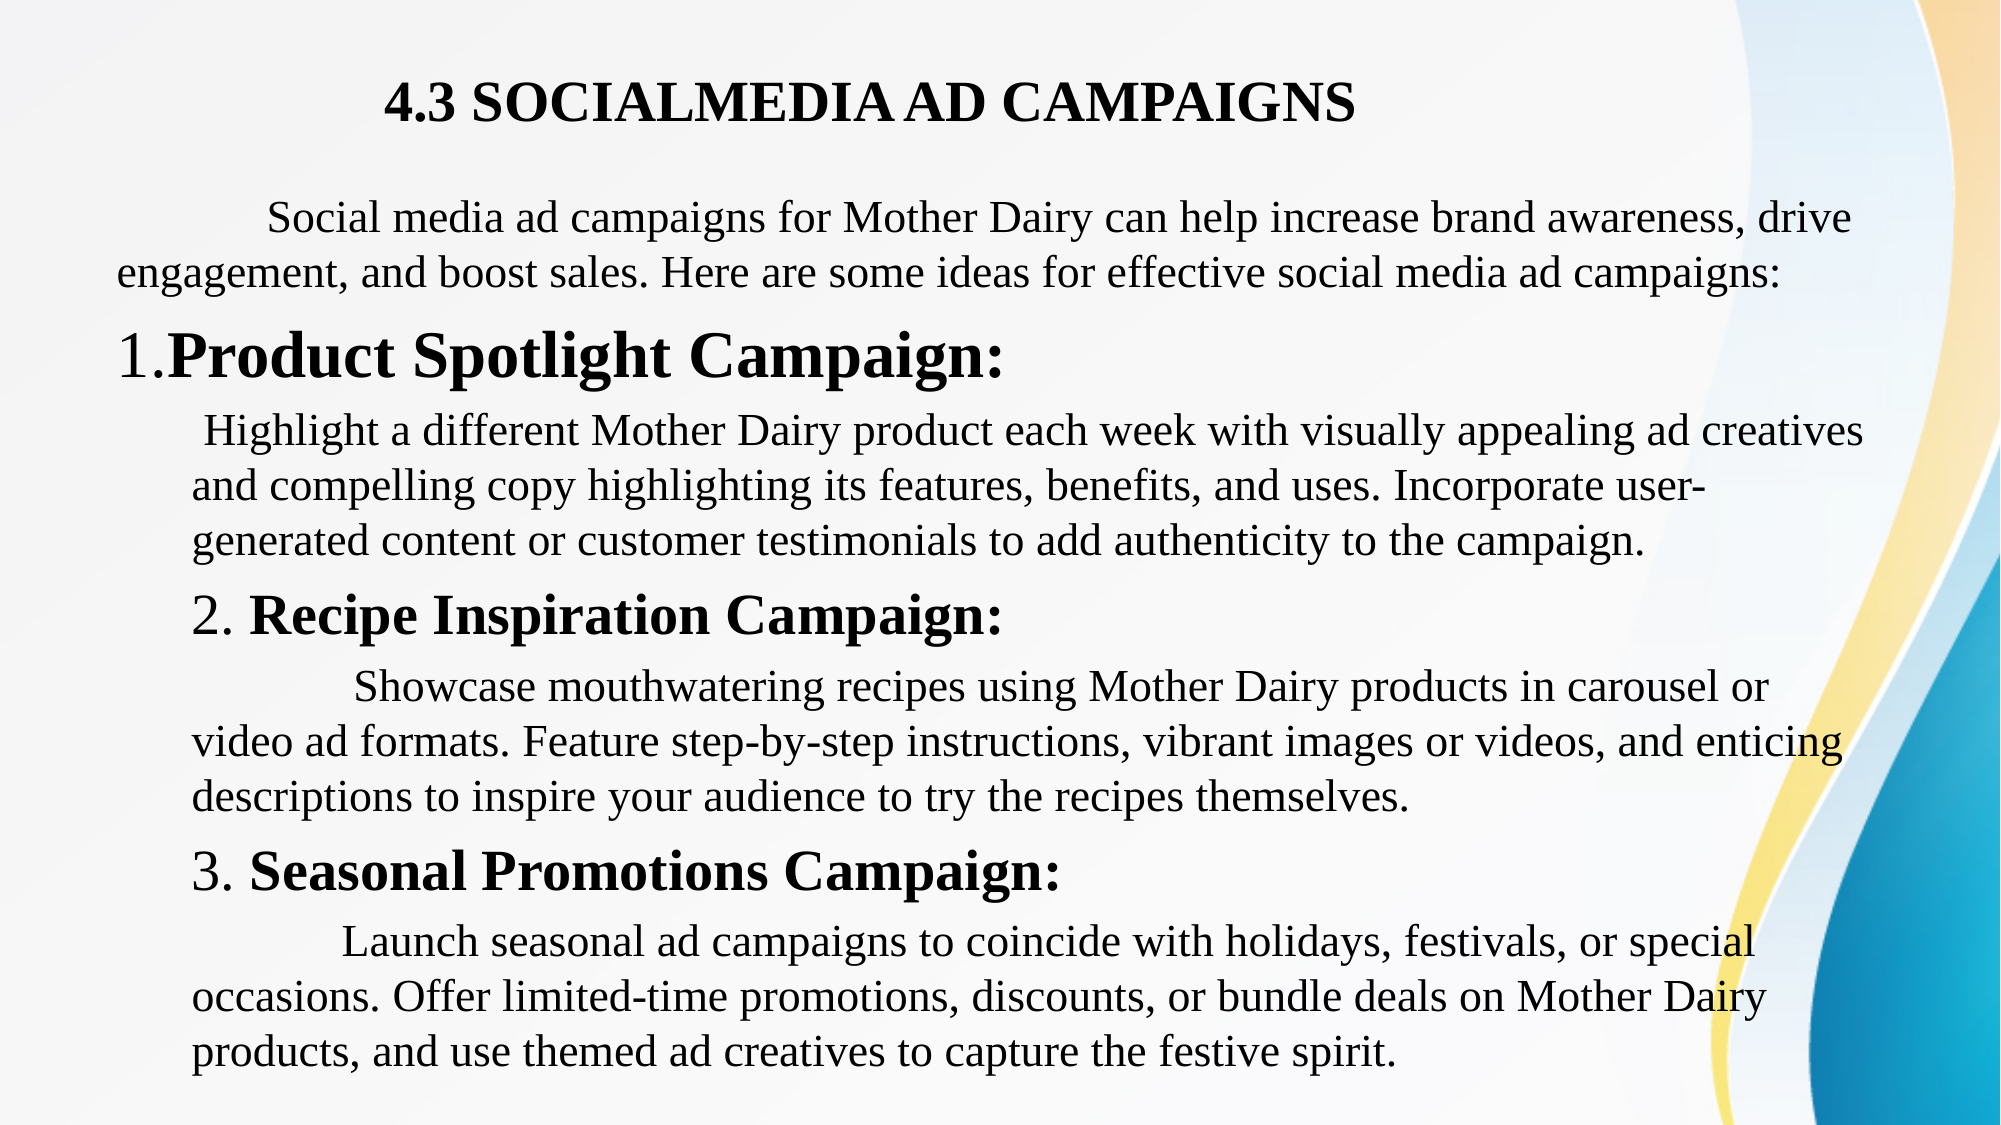

# 4.3 SOCIALMEDIA AD CAMPAIGNS
	Social media ad campaigns for Mother Dairy can help increase brand awareness, drive engagement, and boost sales. Here are some ideas for effective social media ad campaigns:
1.Product Spotlight Campaign:
 Highlight a different Mother Dairy product each week with visually appealing ad creatives and compelling copy highlighting its features, benefits, and uses. Incorporate user-generated content or customer testimonials to add authenticity to the campaign.
2. Recipe Inspiration Campaign:
	 Showcase mouthwatering recipes using Mother Dairy products in carousel or video ad formats. Feature step-by-step instructions, vibrant images or videos, and enticing descriptions to inspire your audience to try the recipes themselves.
3. Seasonal Promotions Campaign:
	Launch seasonal ad campaigns to coincide with holidays, festivals, or special occasions. Offer limited-time promotions, discounts, or bundle deals on Mother Dairy products, and use themed ad creatives to capture the festive spirit.